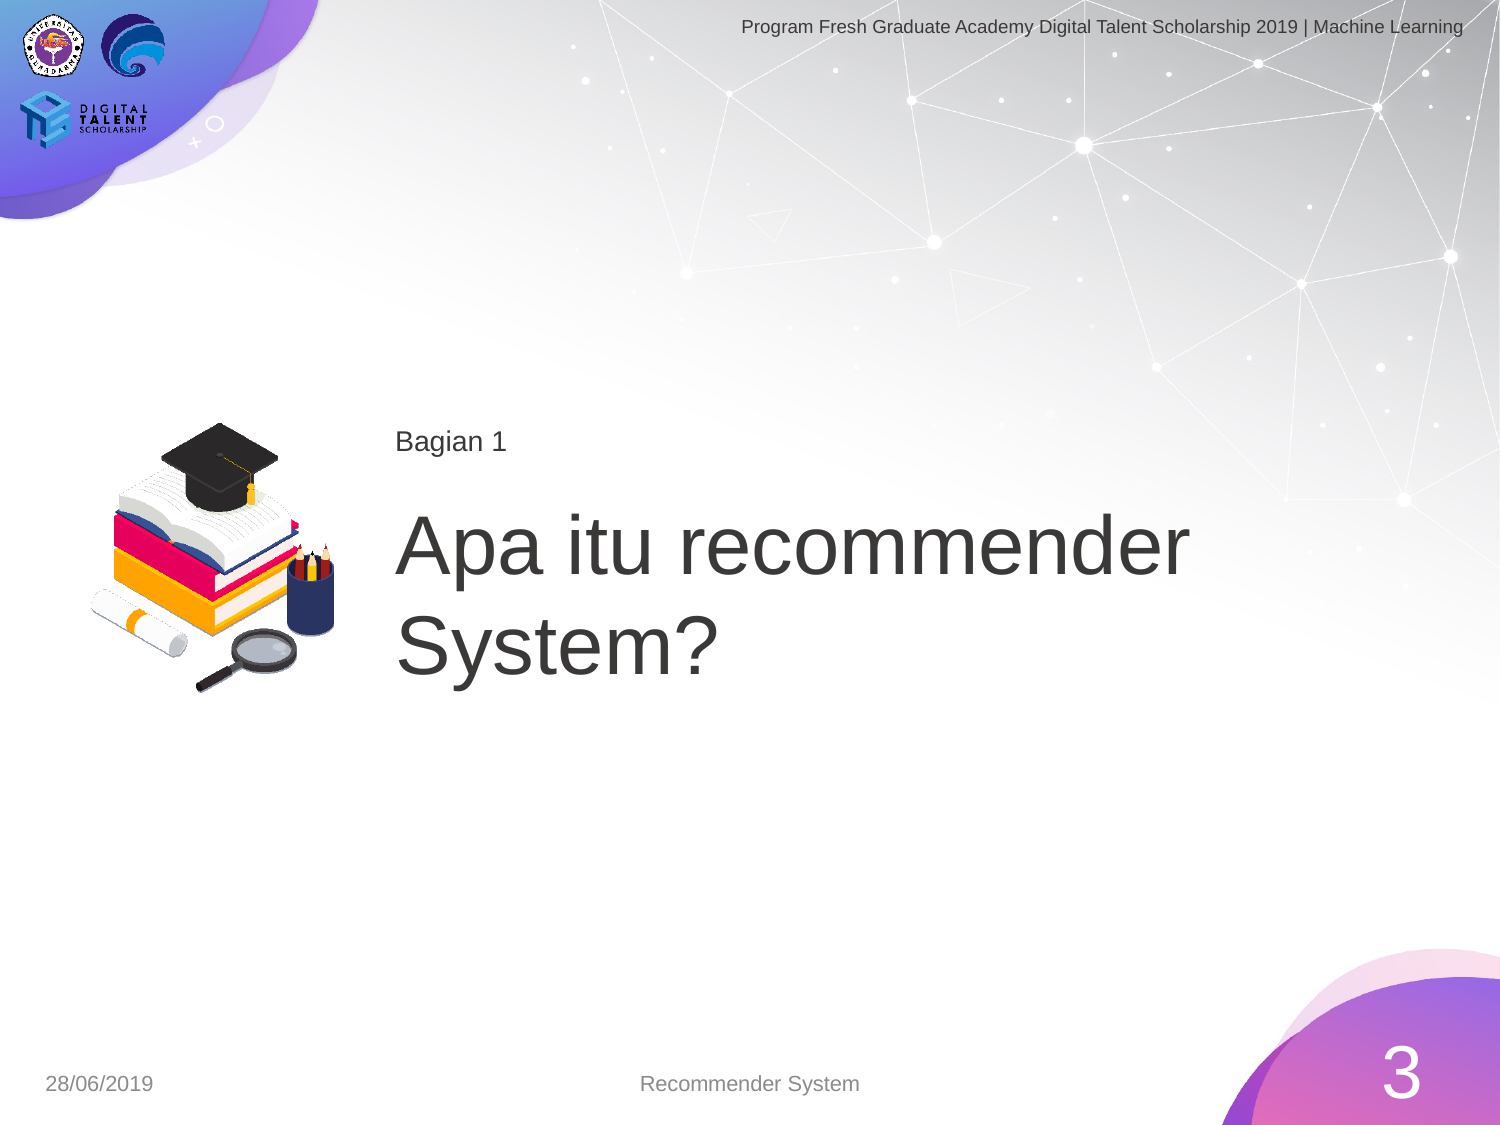

Bagian 1
# Apa itu recommender System?
3
28/06/2019
Recommender System